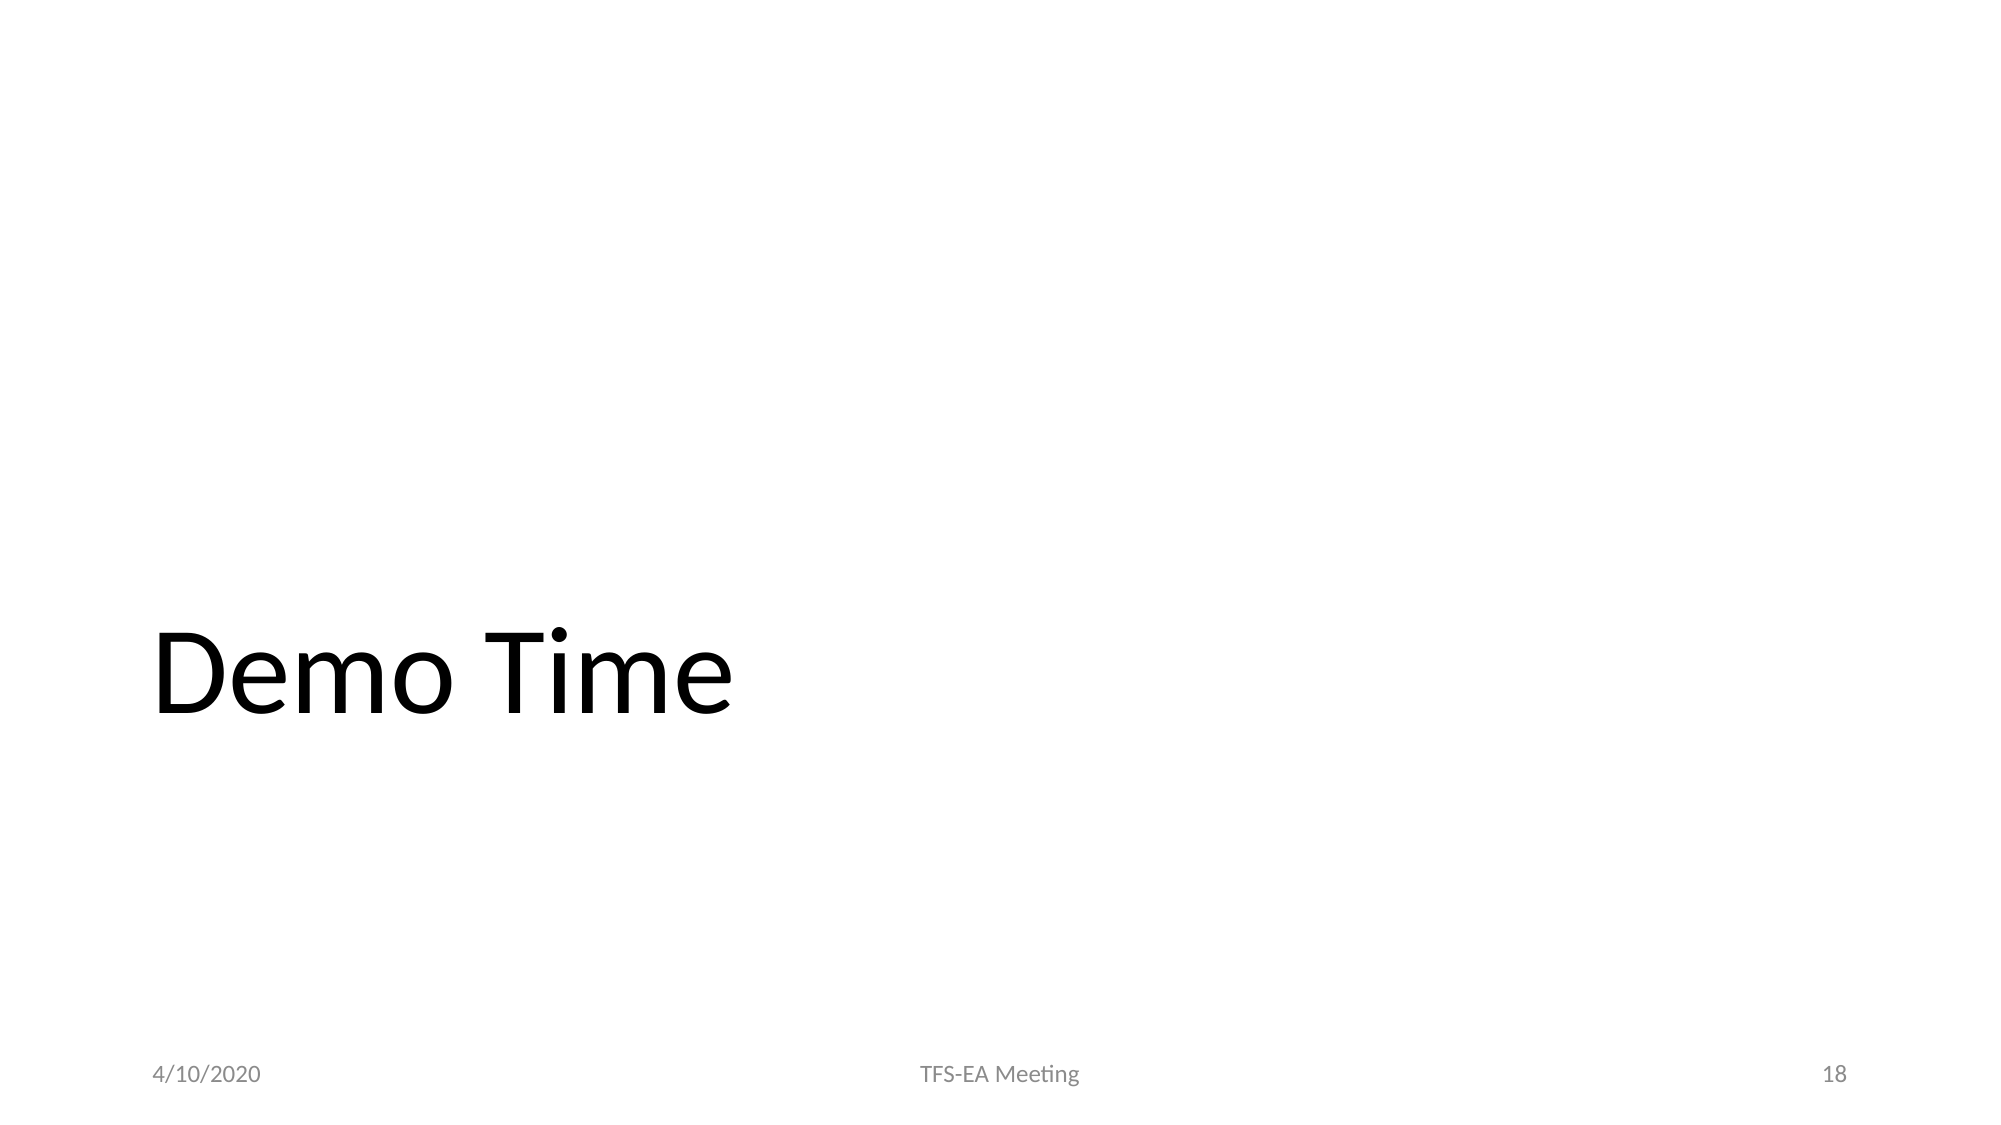

# Demo Time

4/10/2020
TFS-EA Meeting
18